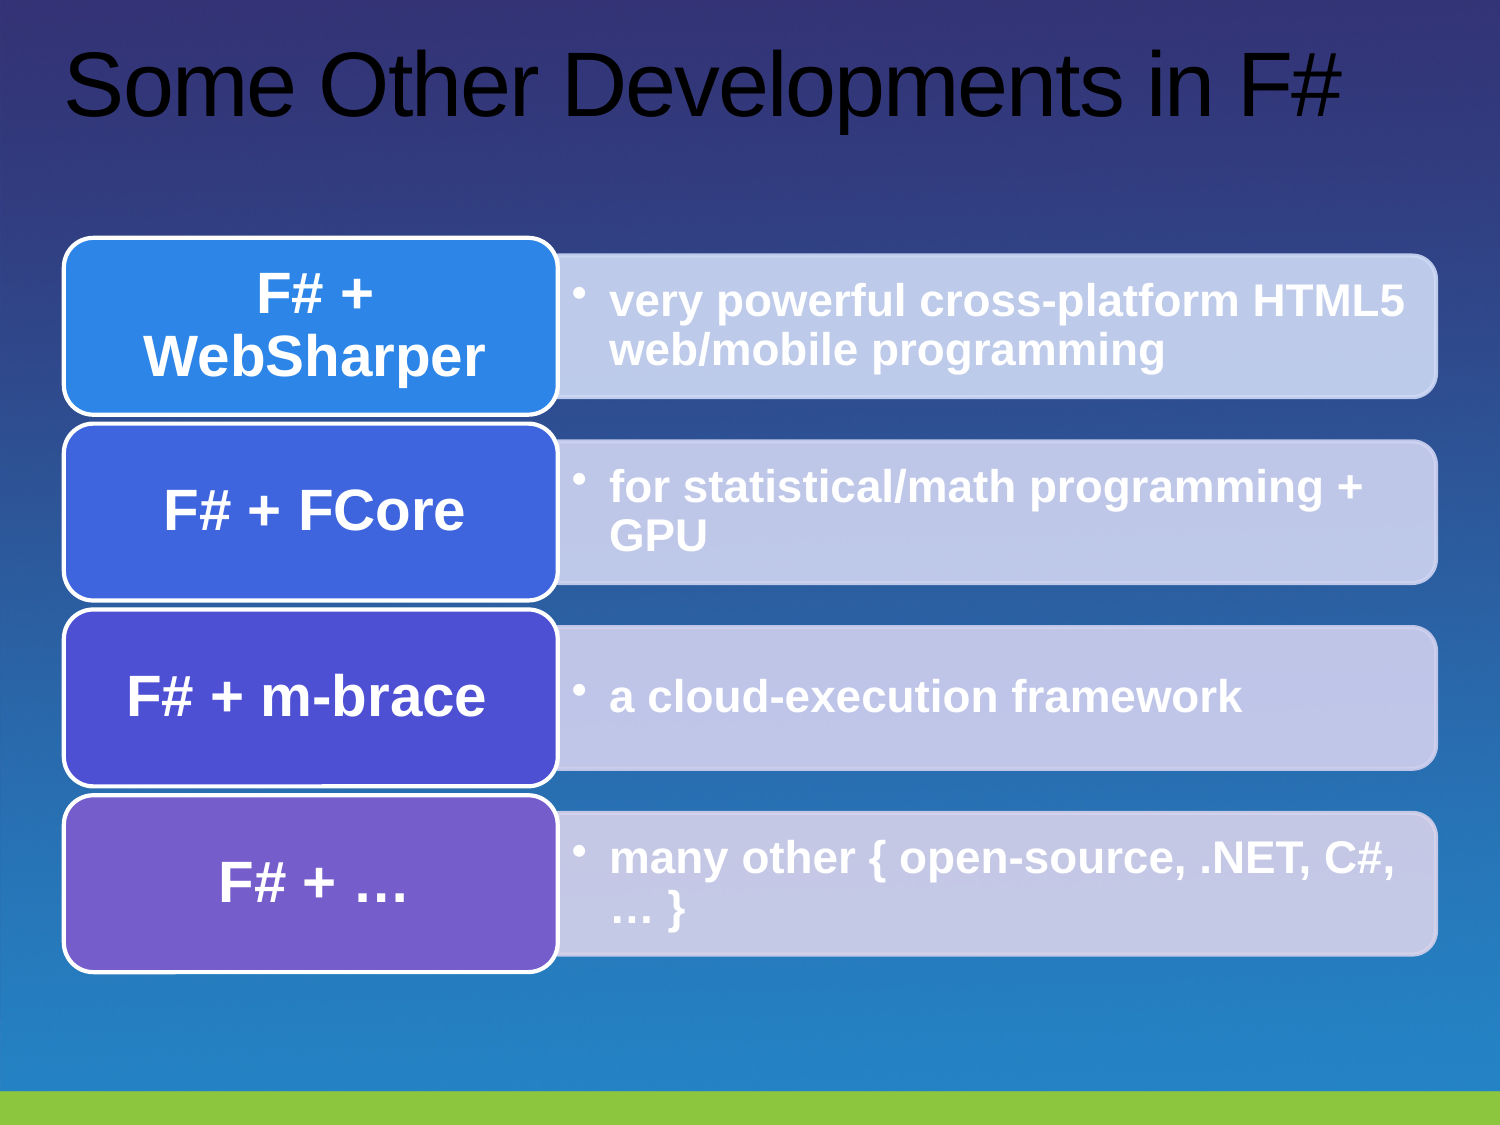

# Some Other Developments in F#
very powerful cross-platform HTML5 web/mobile programming
F# + WebSharper
for statistical/math programming + GPU
F# + FCore
a cloud-execution framework
F# + m-brace
many other { open-source, .NET, C#, … }
F# + …